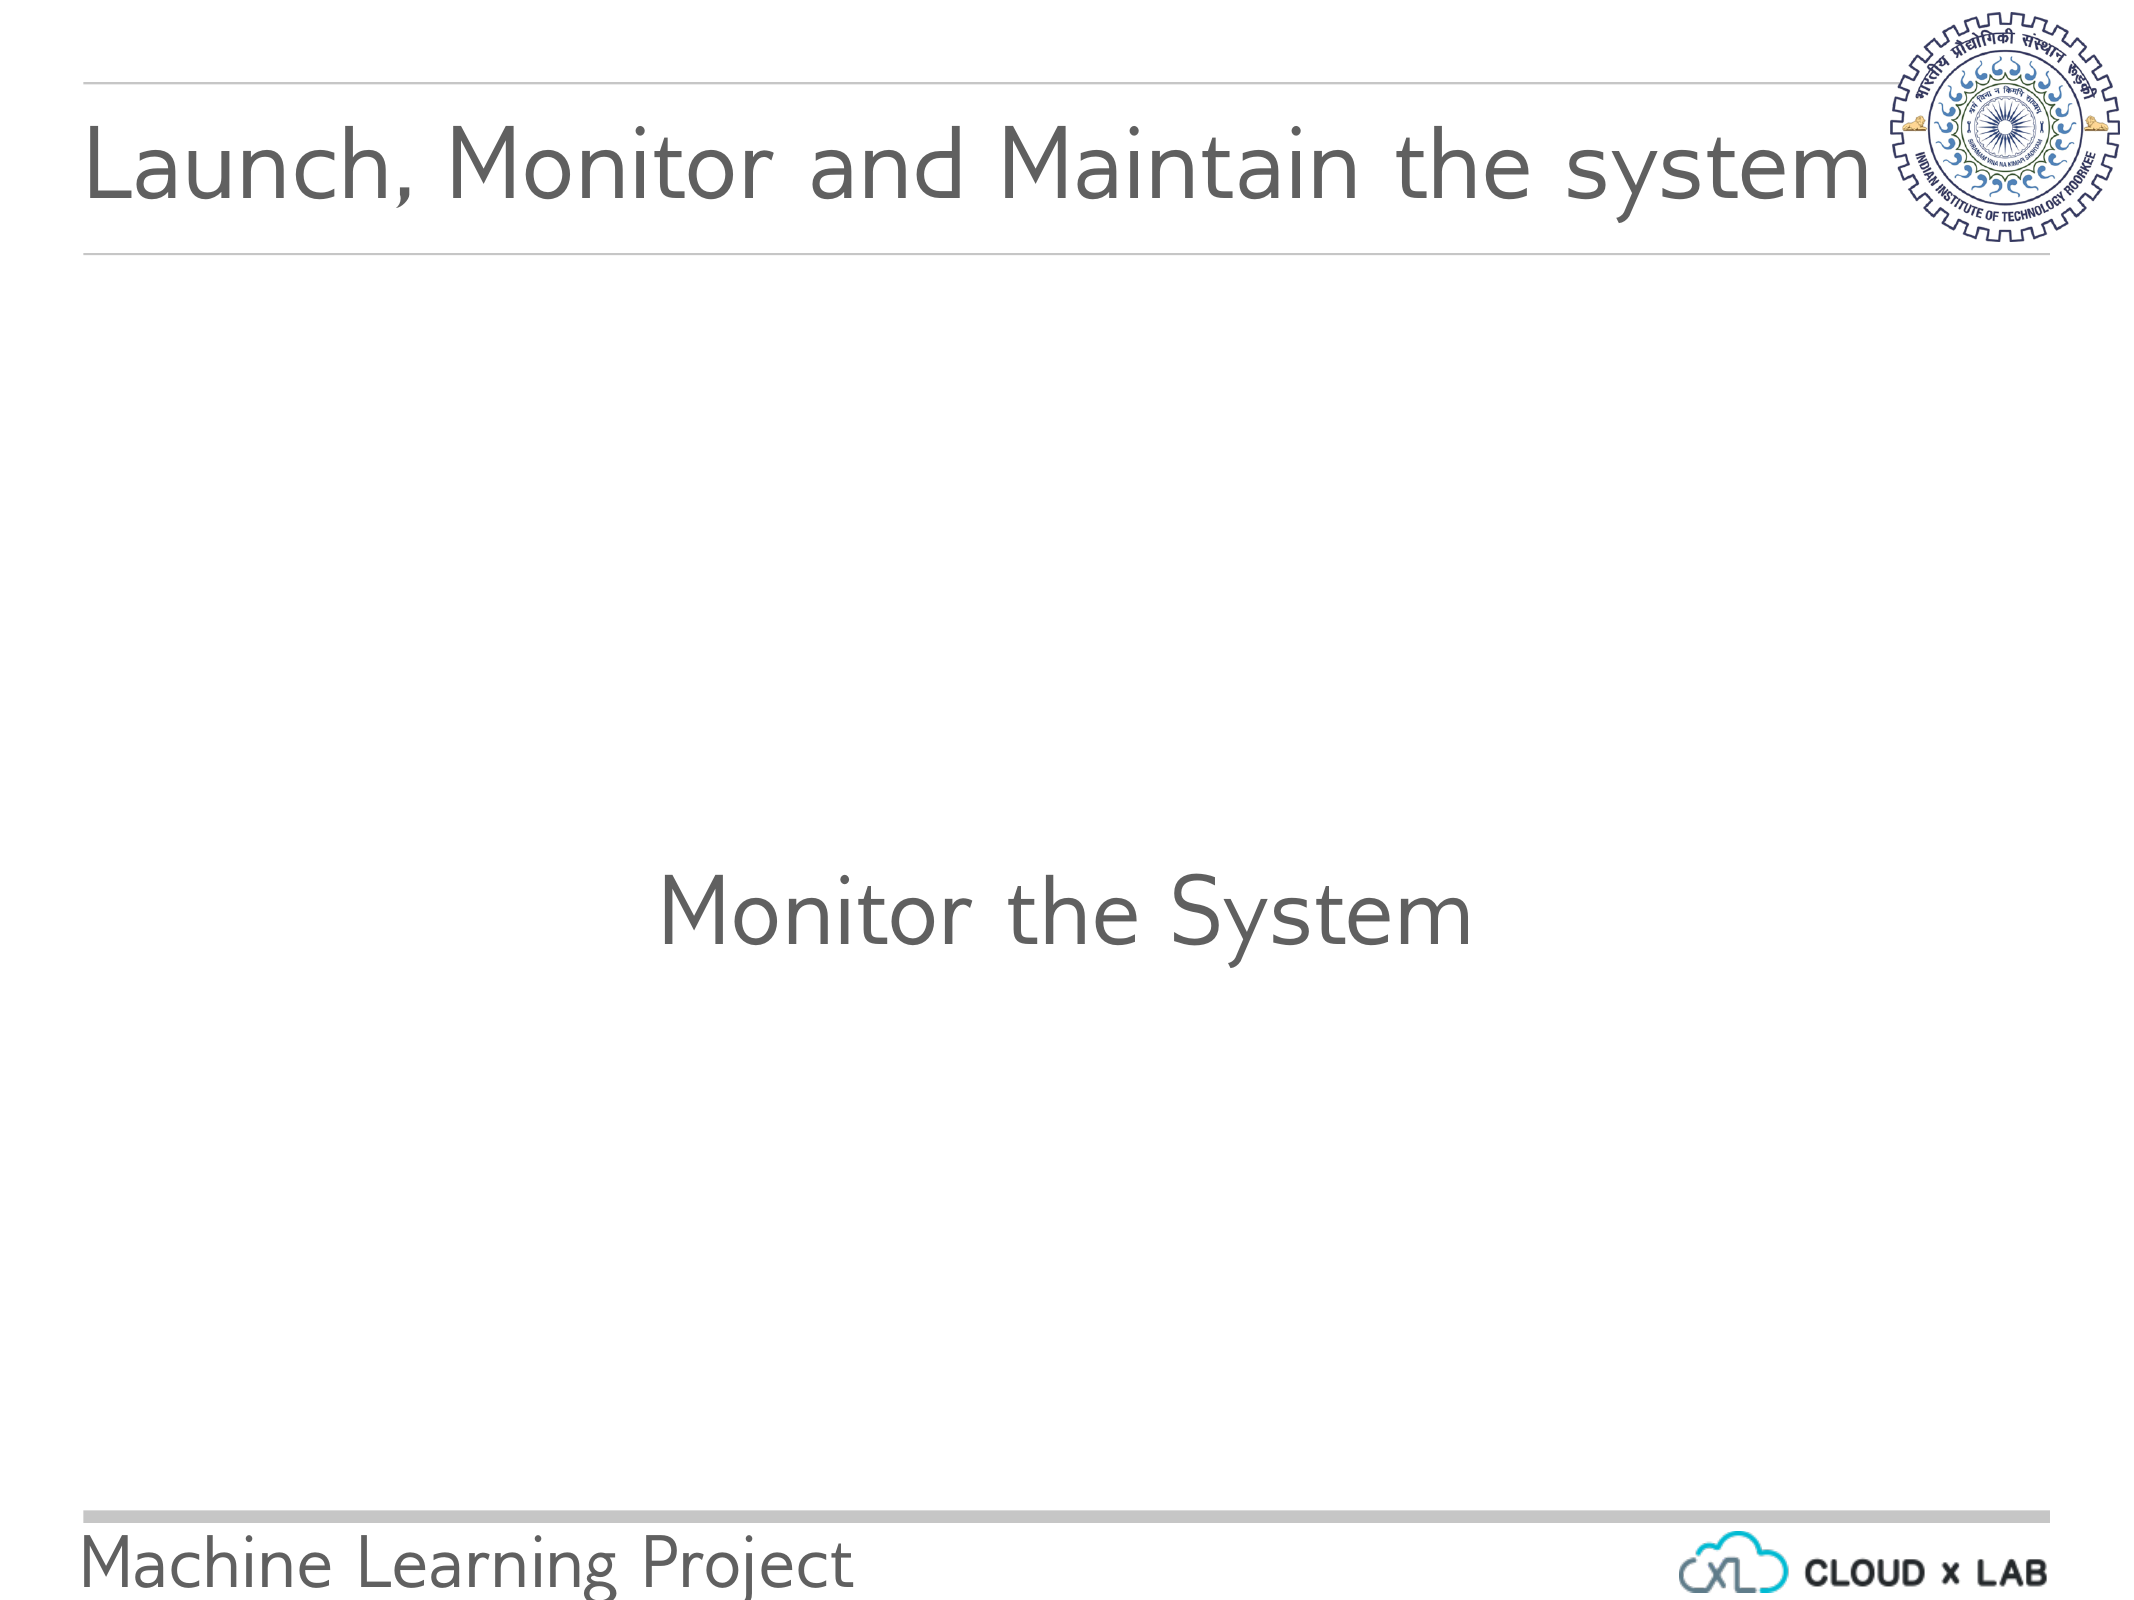

Launch, Monitor and Maintain the system
Monitor the System